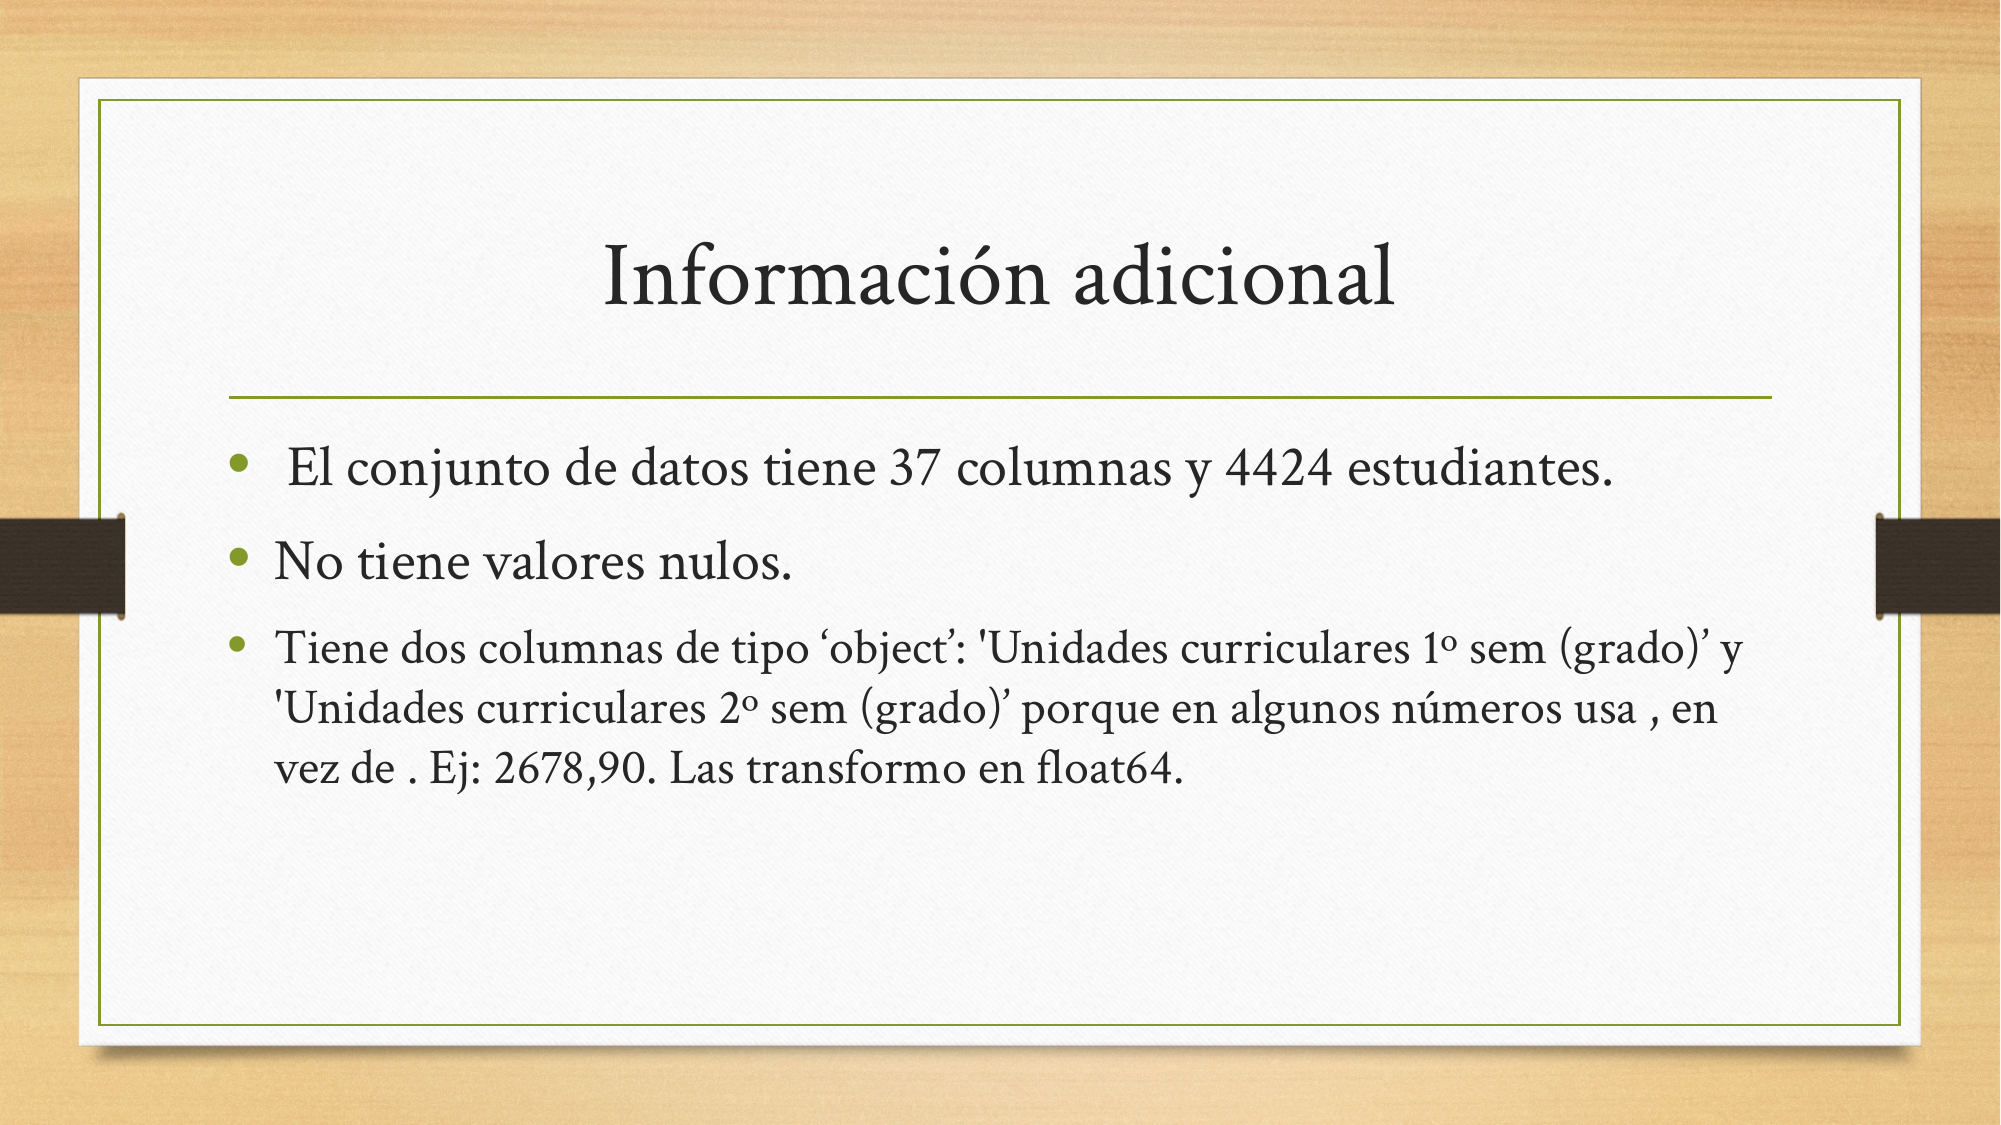

# Información adicional
 El conjunto de datos tiene 37 columnas y 4424 estudiantes.
No tiene valores nulos.
Tiene dos columnas de tipo ‘object’: 'Unidades curriculares 1º sem (grado)’ y 'Unidades curriculares 2º sem (grado)’ porque en algunos números usa , en vez de . Ej: 2678,90. Las transformo en float64.